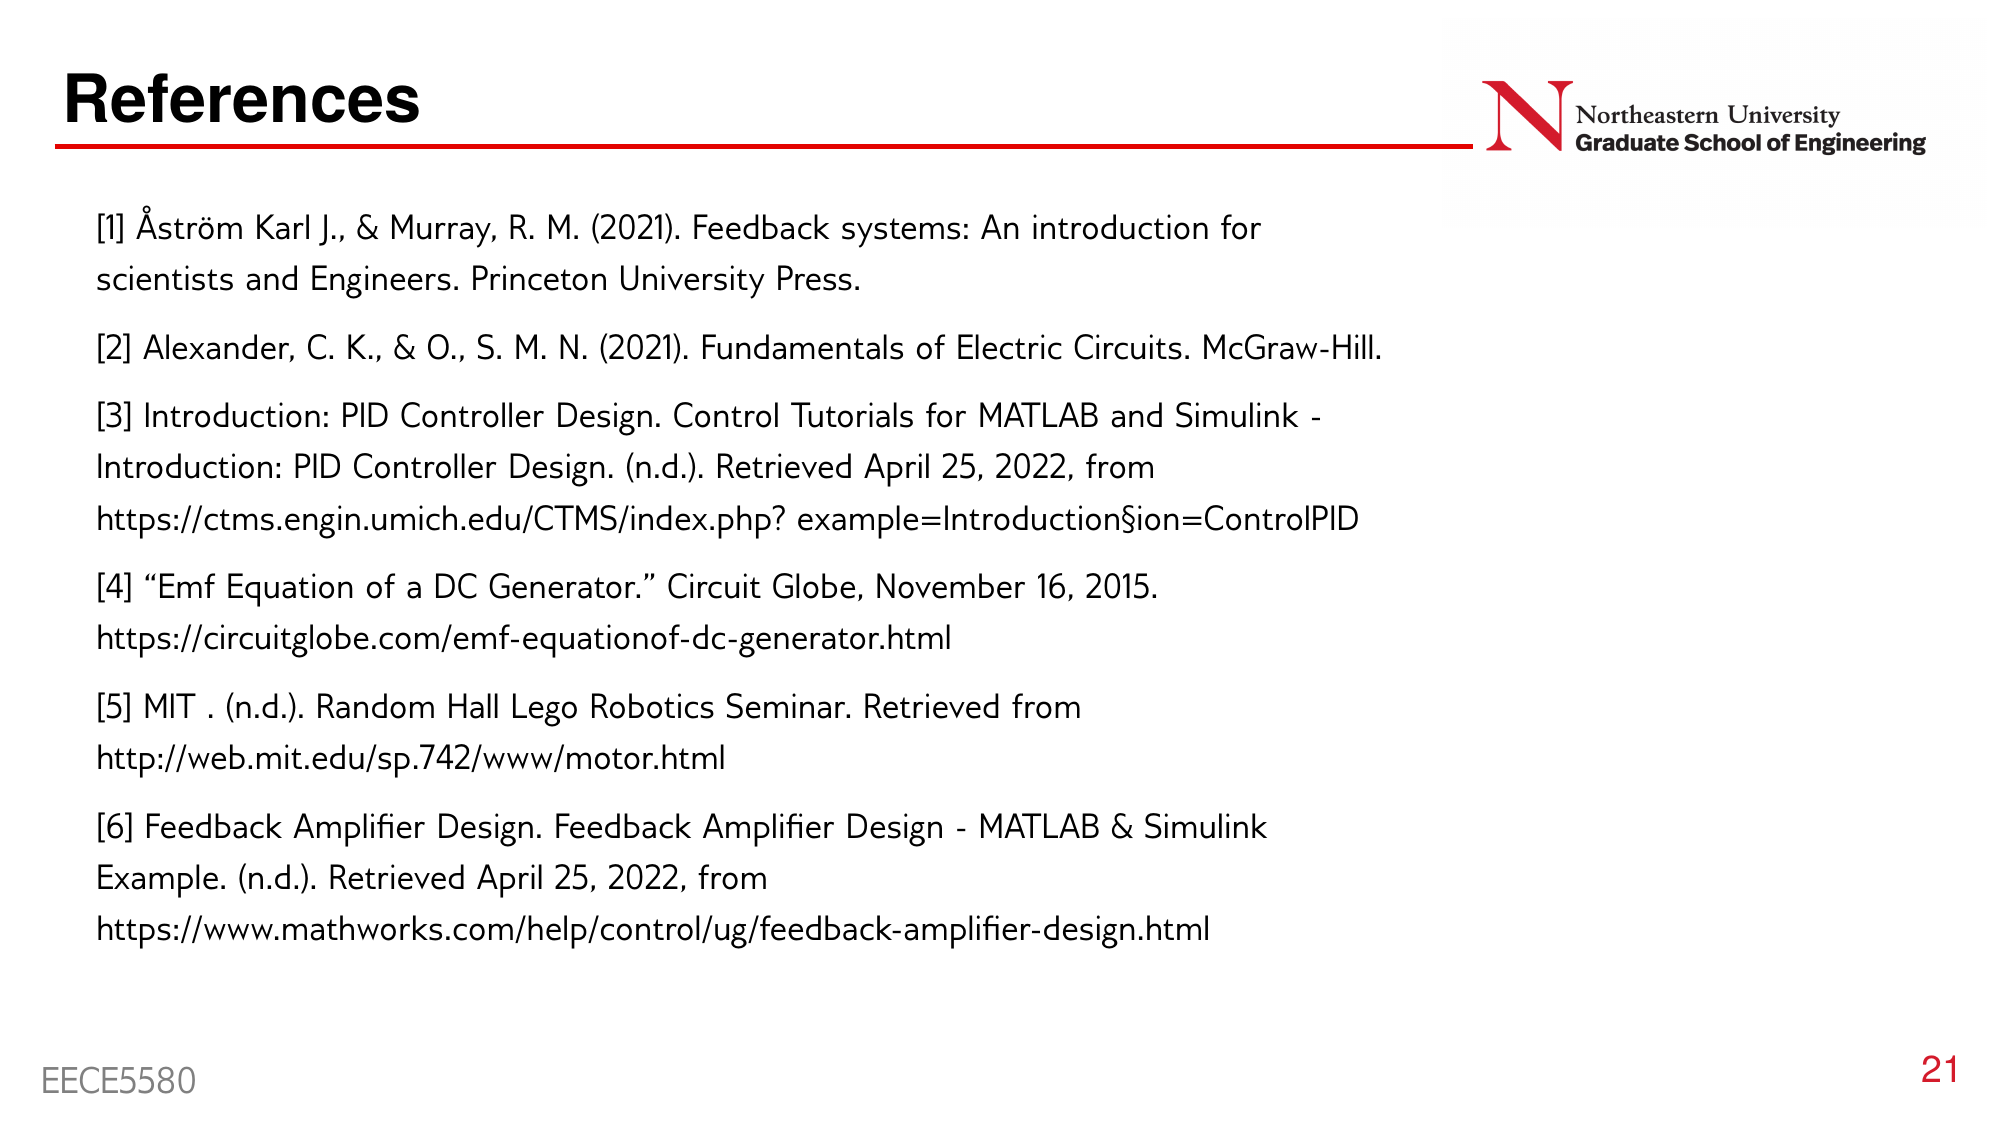

# References
[1] Åström Karl J., & Murray, R. M. (2021). Feedback systems: An introduction for scientists and Engineers. Princeton University Press.
[2] Alexander, C. K., & O., S. M. N. (2021). Fundamentals of Electric Circuits. McGraw-Hill.
[3] Introduction: PID Controller Design. Control Tutorials for MATLAB and Simulink - Introduction: PID Controller Design. (n.d.). Retrieved April 25, 2022, from https://ctms.engin.umich.edu/CTMS/index.php? example=Introduction§ion=ControlPID
[4] “Emf Equation of a DC Generator.” Circuit Globe, November 16, 2015. https://circuitglobe.com/emf-equationof-dc-generator.html
[5] MIT . (n.d.). Random Hall Lego Robotics Seminar. Retrieved from http://web.mit.edu/sp.742/www/motor.html
[6] Feedback Amplifier Design. Feedback Amplifier Design - MATLAB & Simulink Example. (n.d.). Retrieved April 25, 2022, from https://www.mathworks.com/help/control/ug/feedback-amplifier-design.html
21
EECE5580